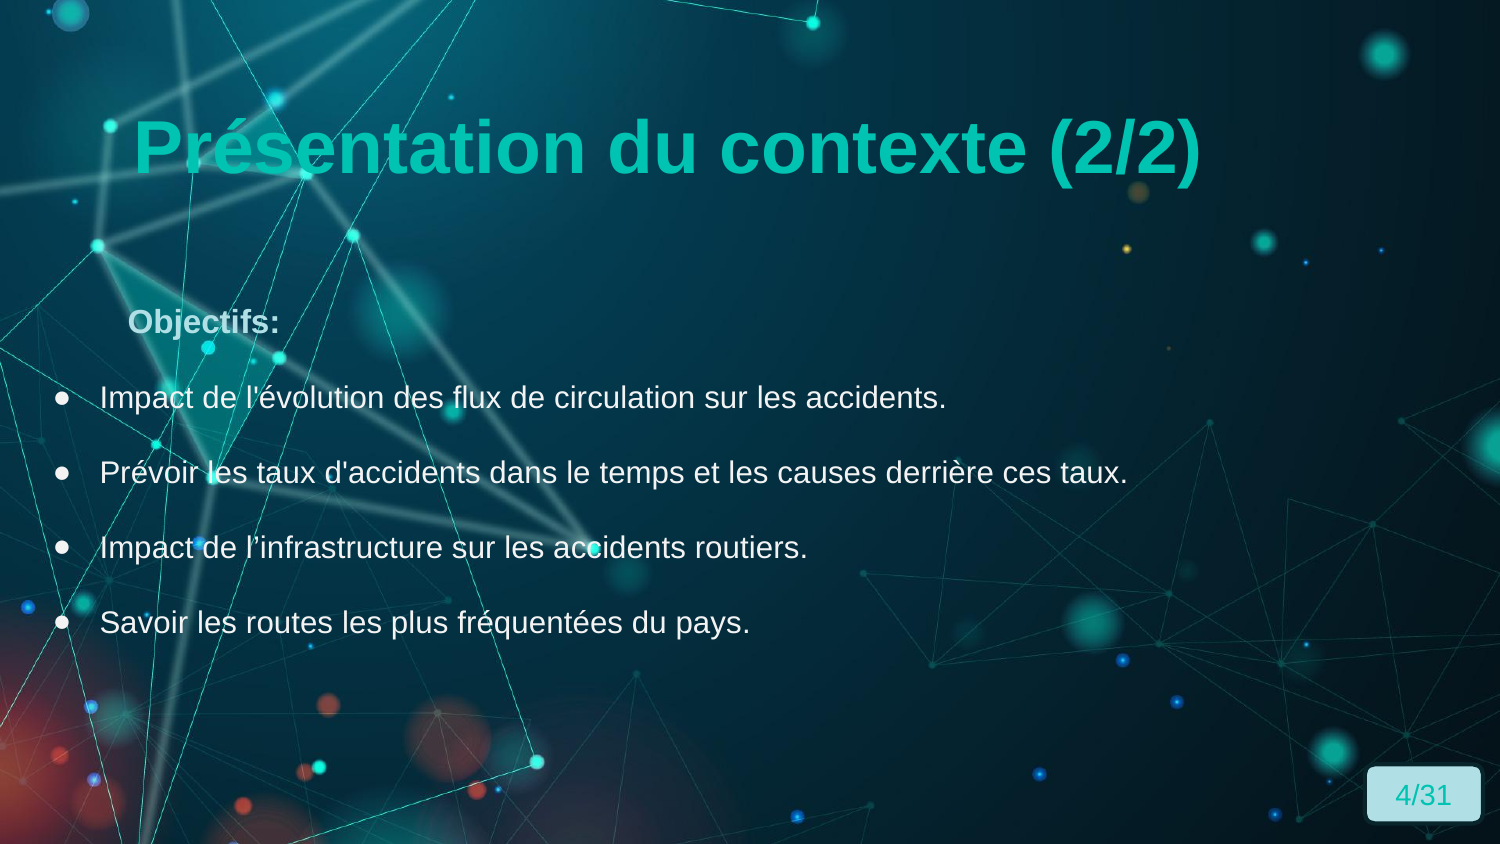

# Présentation du contexte (2/2)

Objectifs:

Impact de l'évolution des flux de circulation sur les accidents.

Prévoir les taux d'accidents dans le temps et les causes derrière ces taux.

Impact de l’infrastructure sur les accidents routiers.

Savoir les routes les plus fréquentées du pays.
4/31